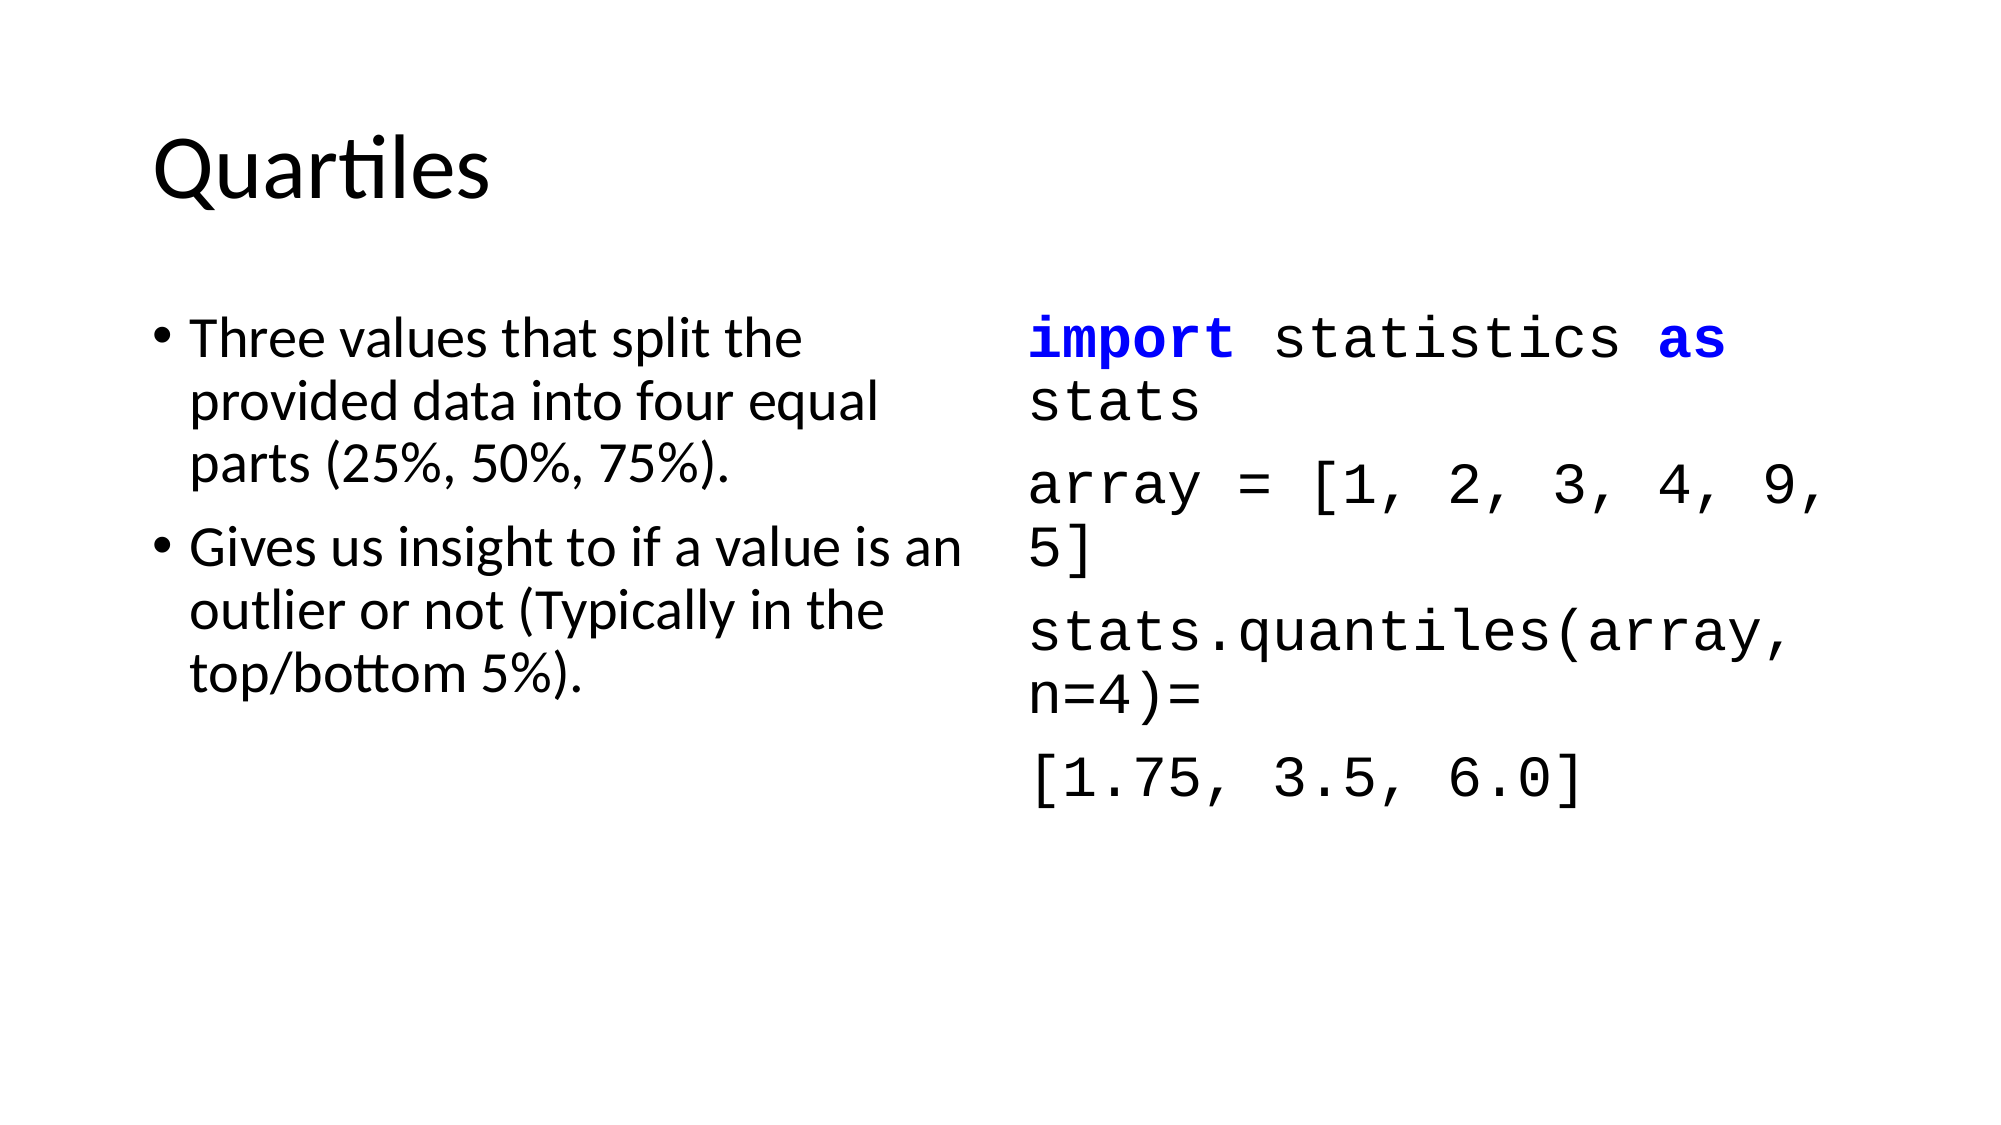

# Quartiles
Three values that split the provided data into four equal parts (25%, 50%, 75%).
Gives us insight to if a value is an outlier or not (Typically in the top/bottom 5%).

import statistics as stats
array = [1, 2, 3, 4, 9, 5]
stats.quantiles(array, n=4)=
[1.75, 3.5, 6.0]